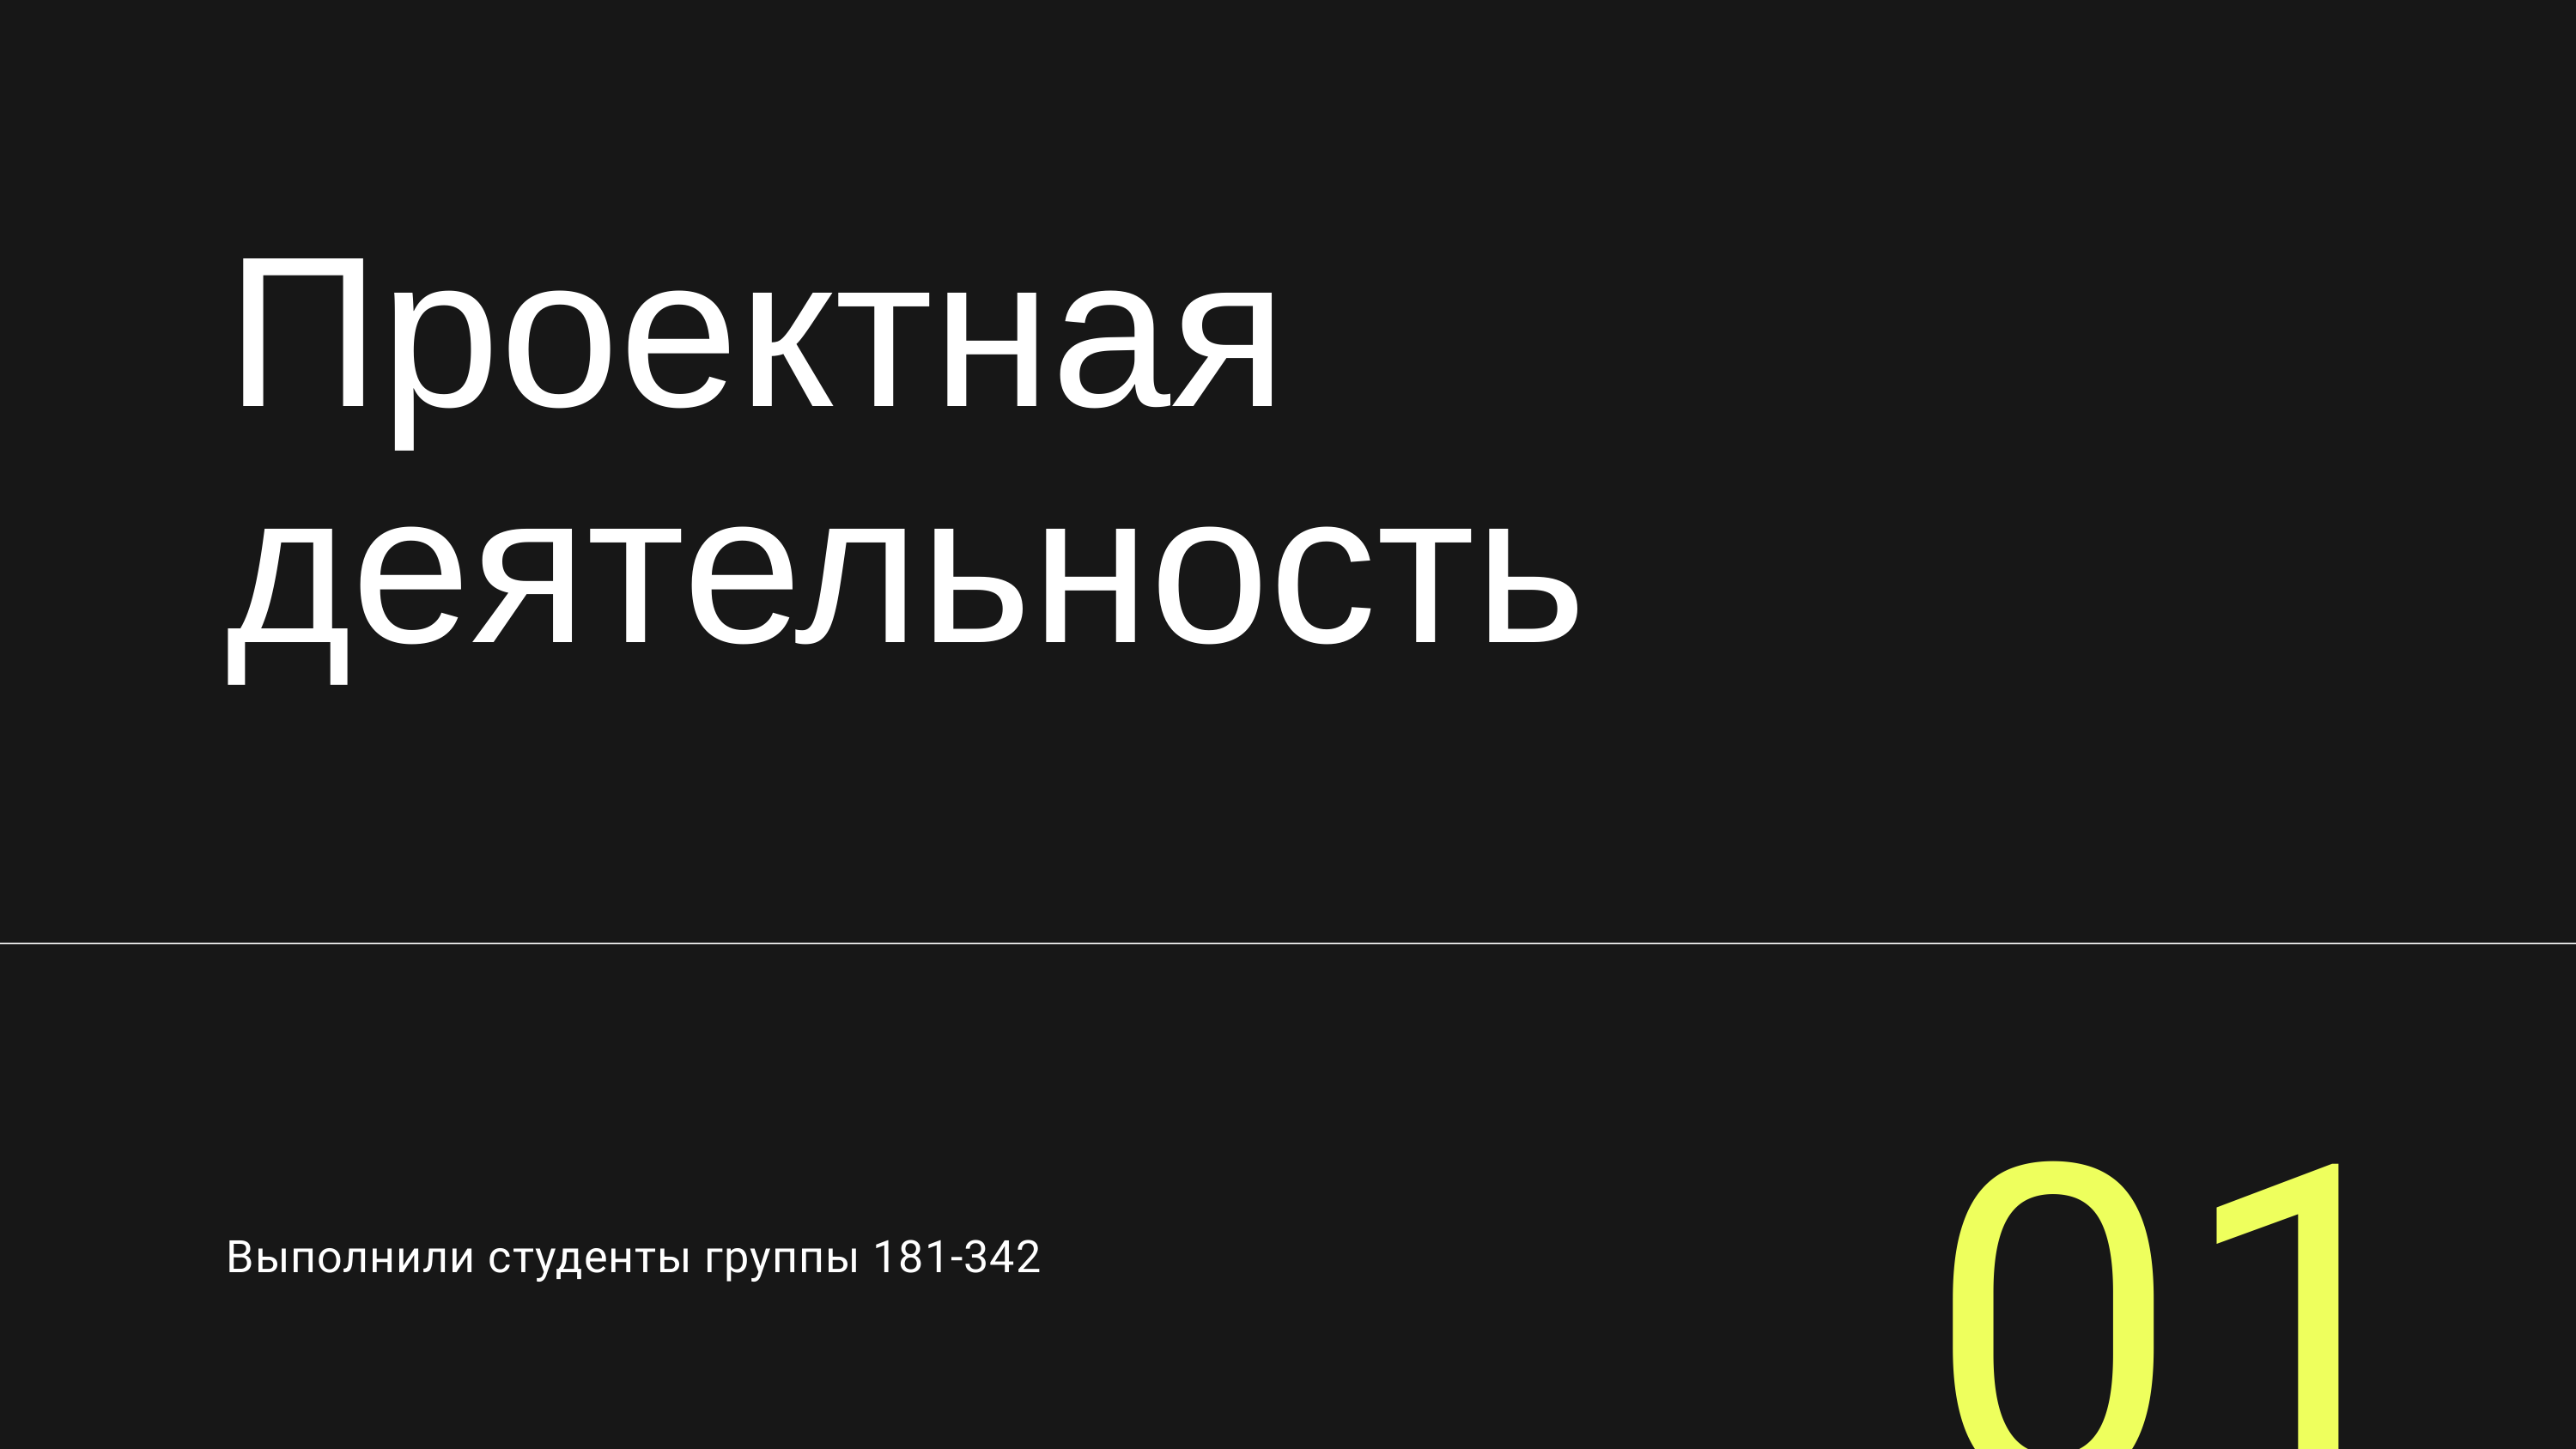

Проектная деятельность

01
Выполнили студенты группы 181-342